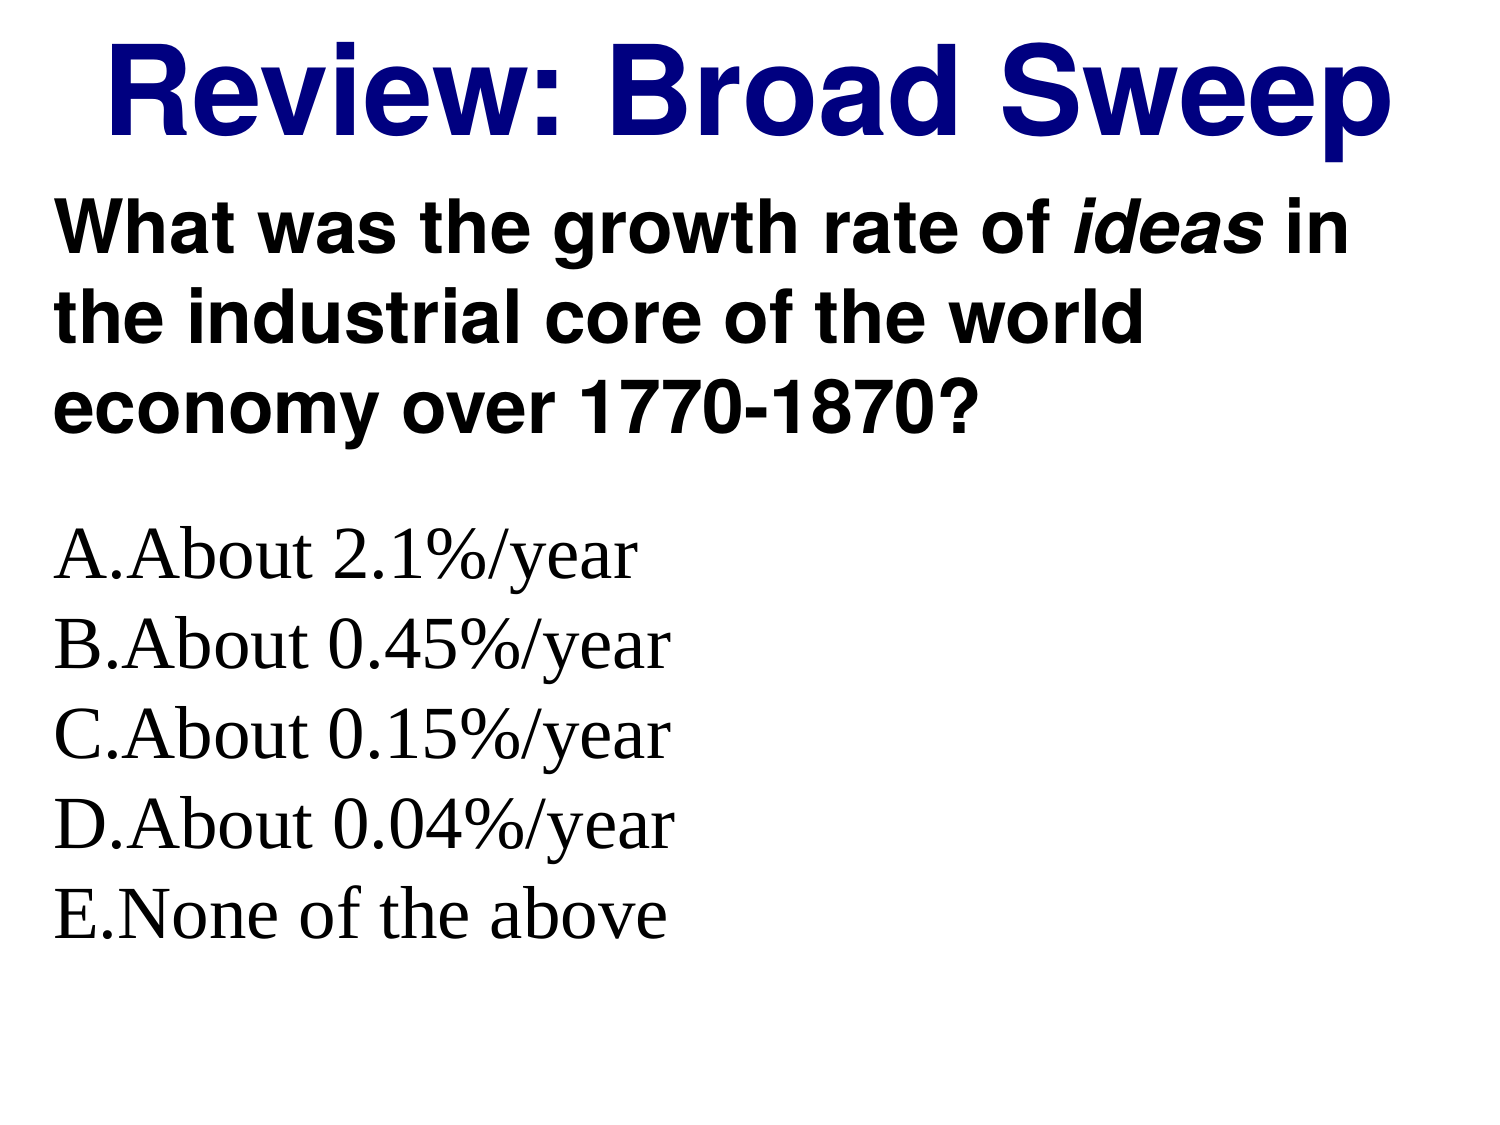

Review: Broad Sweep
What was the growth rate of ideas in the industrial core of the world economy over 1770-1870?

About 2.1%/year
About 0.45%/year
About 0.15%/year
About 0.04%/year
None of the above